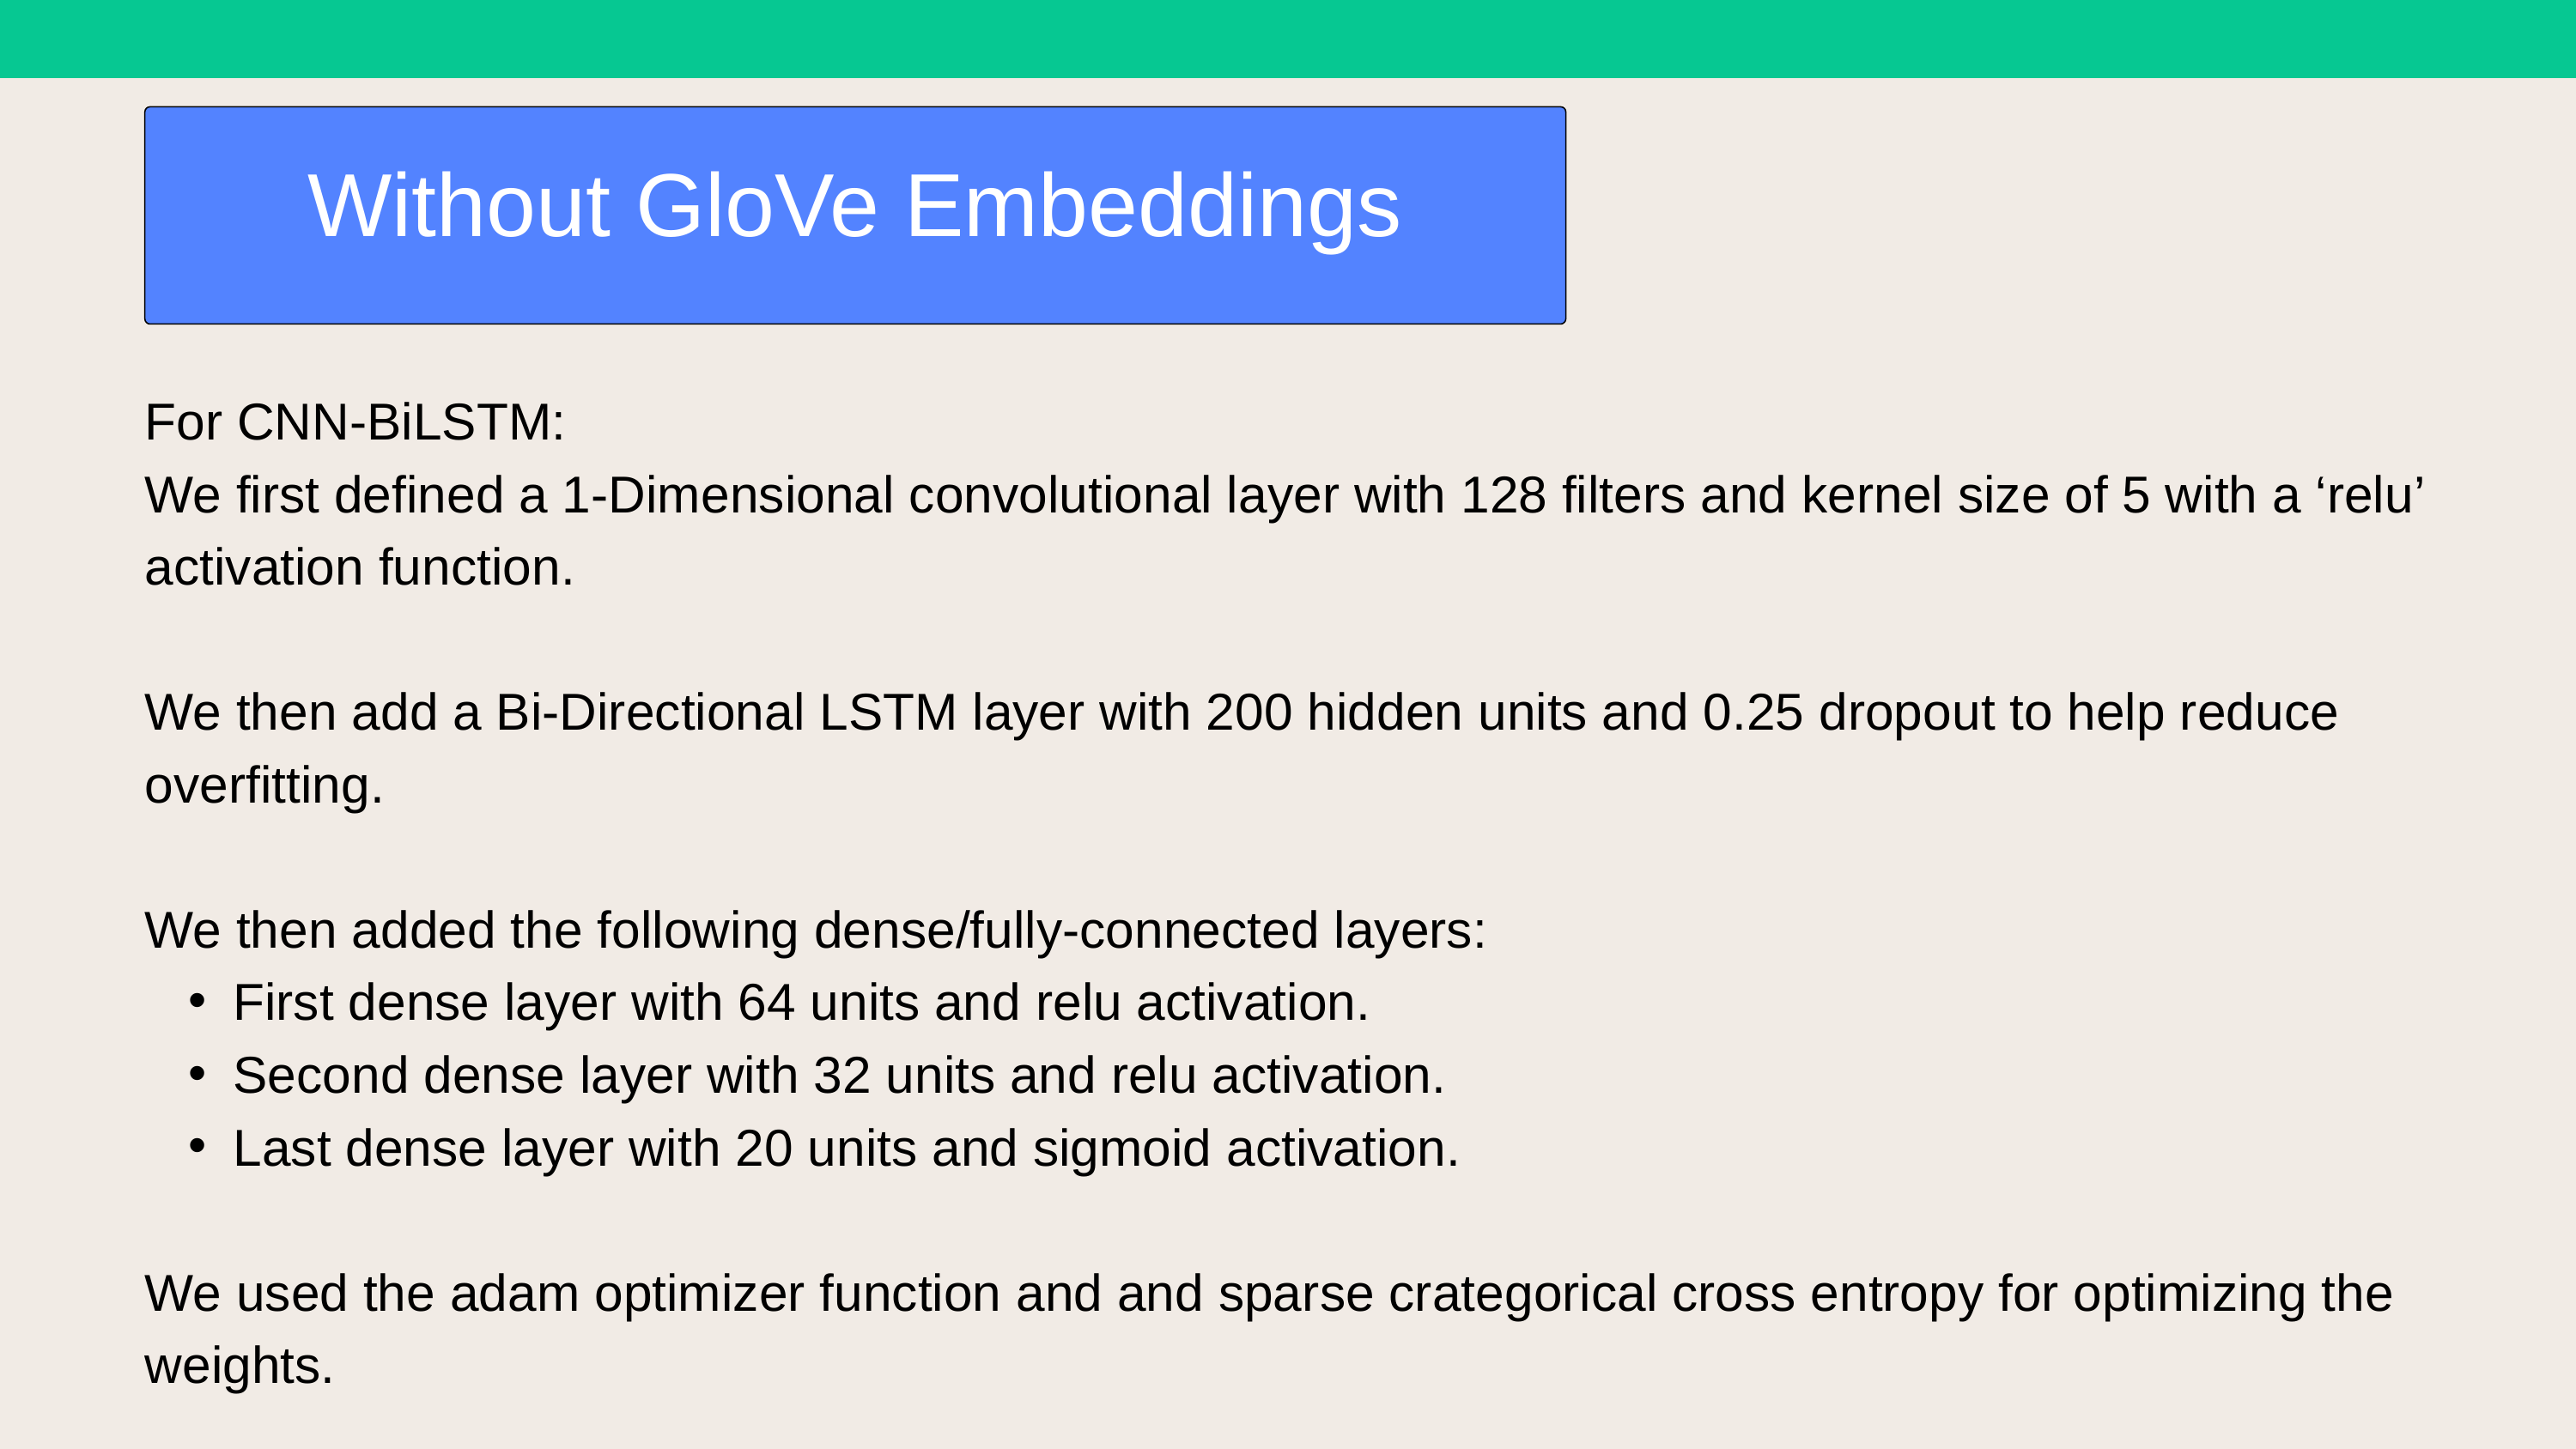

Without GloVe Embeddings
For CNN-BiLSTM:
We first defined a 1-Dimensional convolutional layer with 128 filters and kernel size of 5 with a ‘relu’ activation function.

We then add a Bi-Directional LSTM layer with 200 hidden units and 0.25 dropout to help reduce overfitting.

We then added the following dense/fully-connected layers:
First dense layer with 64 units and relu activation.
Second dense layer with 32 units and relu activation.
Last dense layer with 20 units and sigmoid activation.

We used the adam optimizer function and and sparse crategorical cross entropy for optimizing the weights.